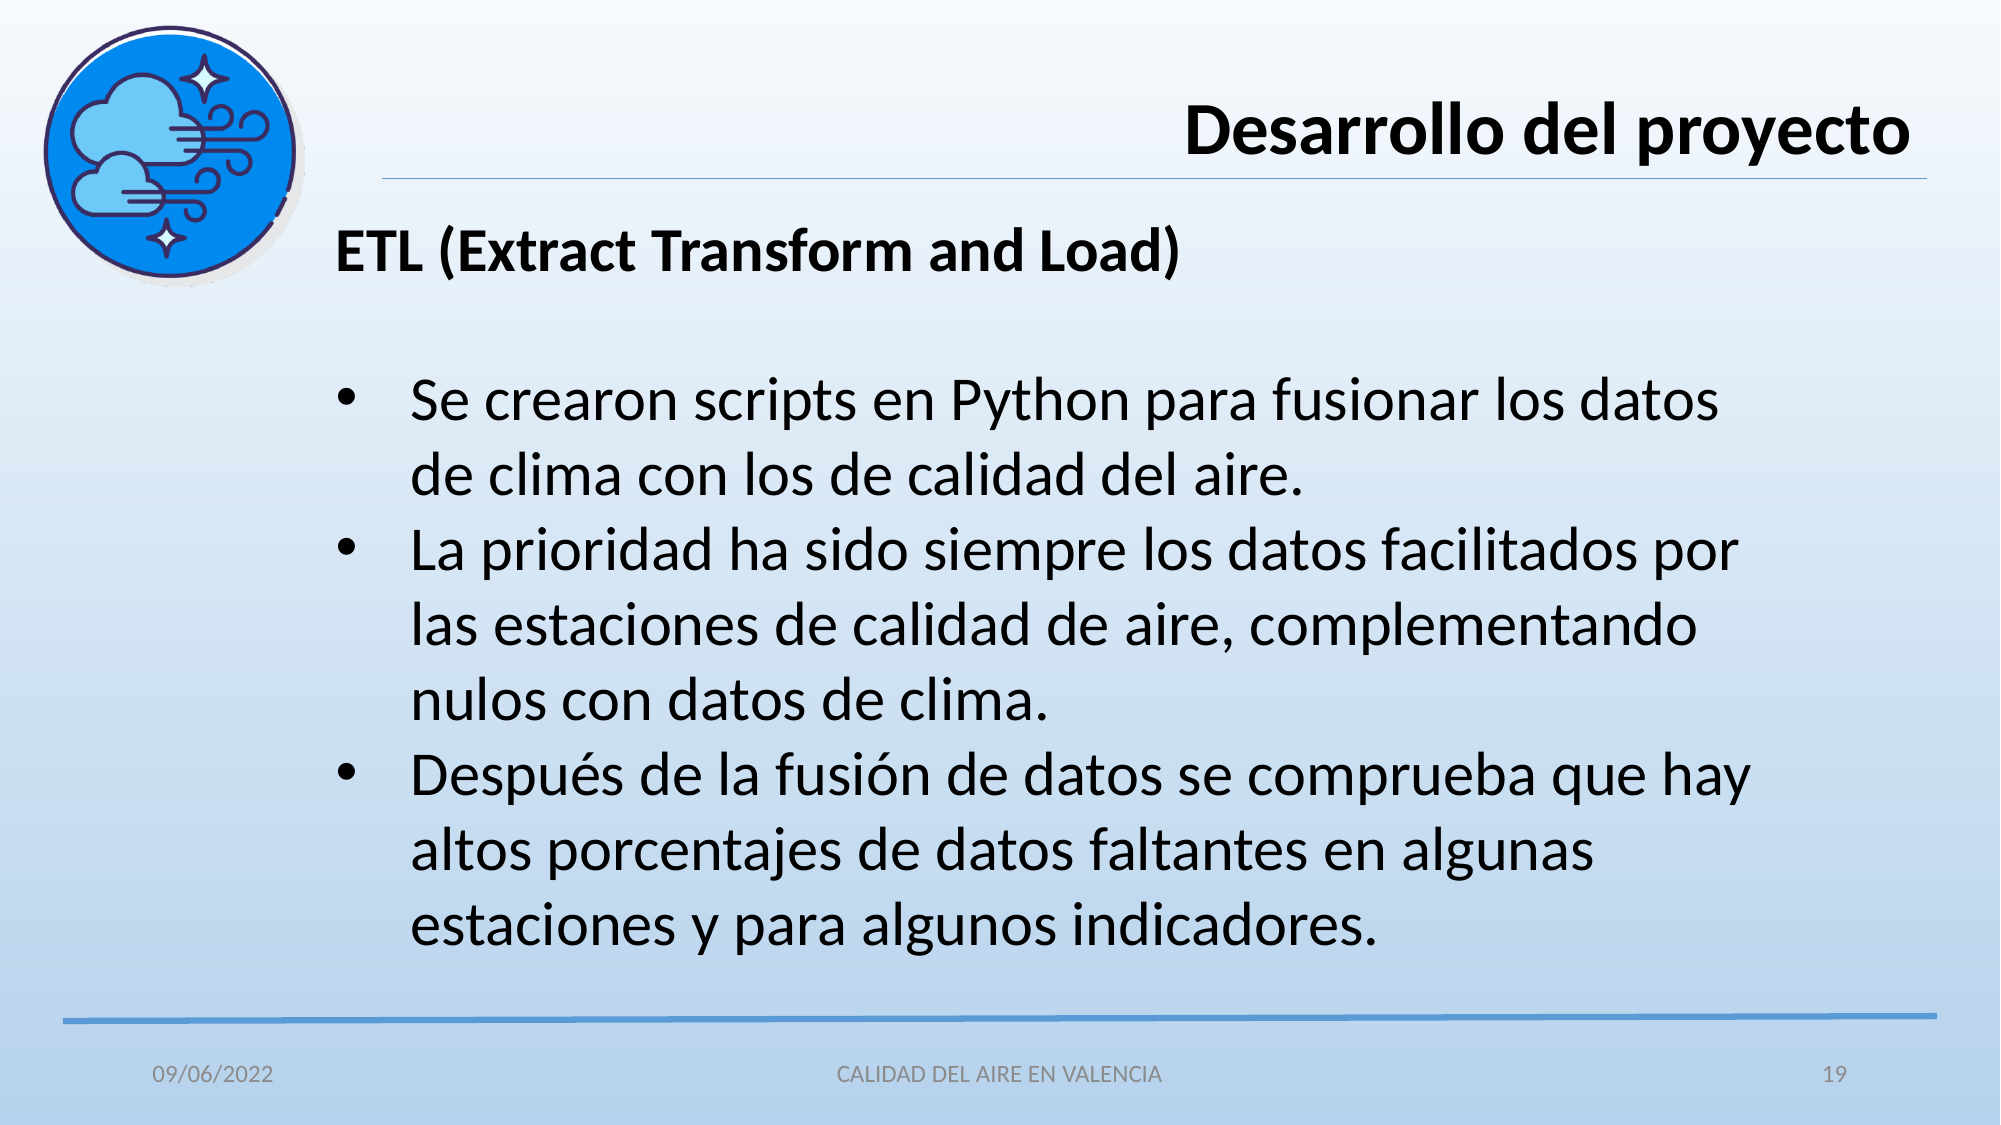

Desarrollo del proyecto
ETL (Extract Transform and Load)

Se crearon scripts en Python para fusionar los datos de clima con los de calidad del aire.
La prioridad ha sido siempre los datos facilitados por las estaciones de calidad de aire, complementando nulos con datos de clima.
Después de la fusión de datos se comprueba que hay altos porcentajes de datos faltantes en algunas estaciones y para algunos indicadores.
09/06/2022
CALIDAD DEL AIRE EN VALENCIA
19